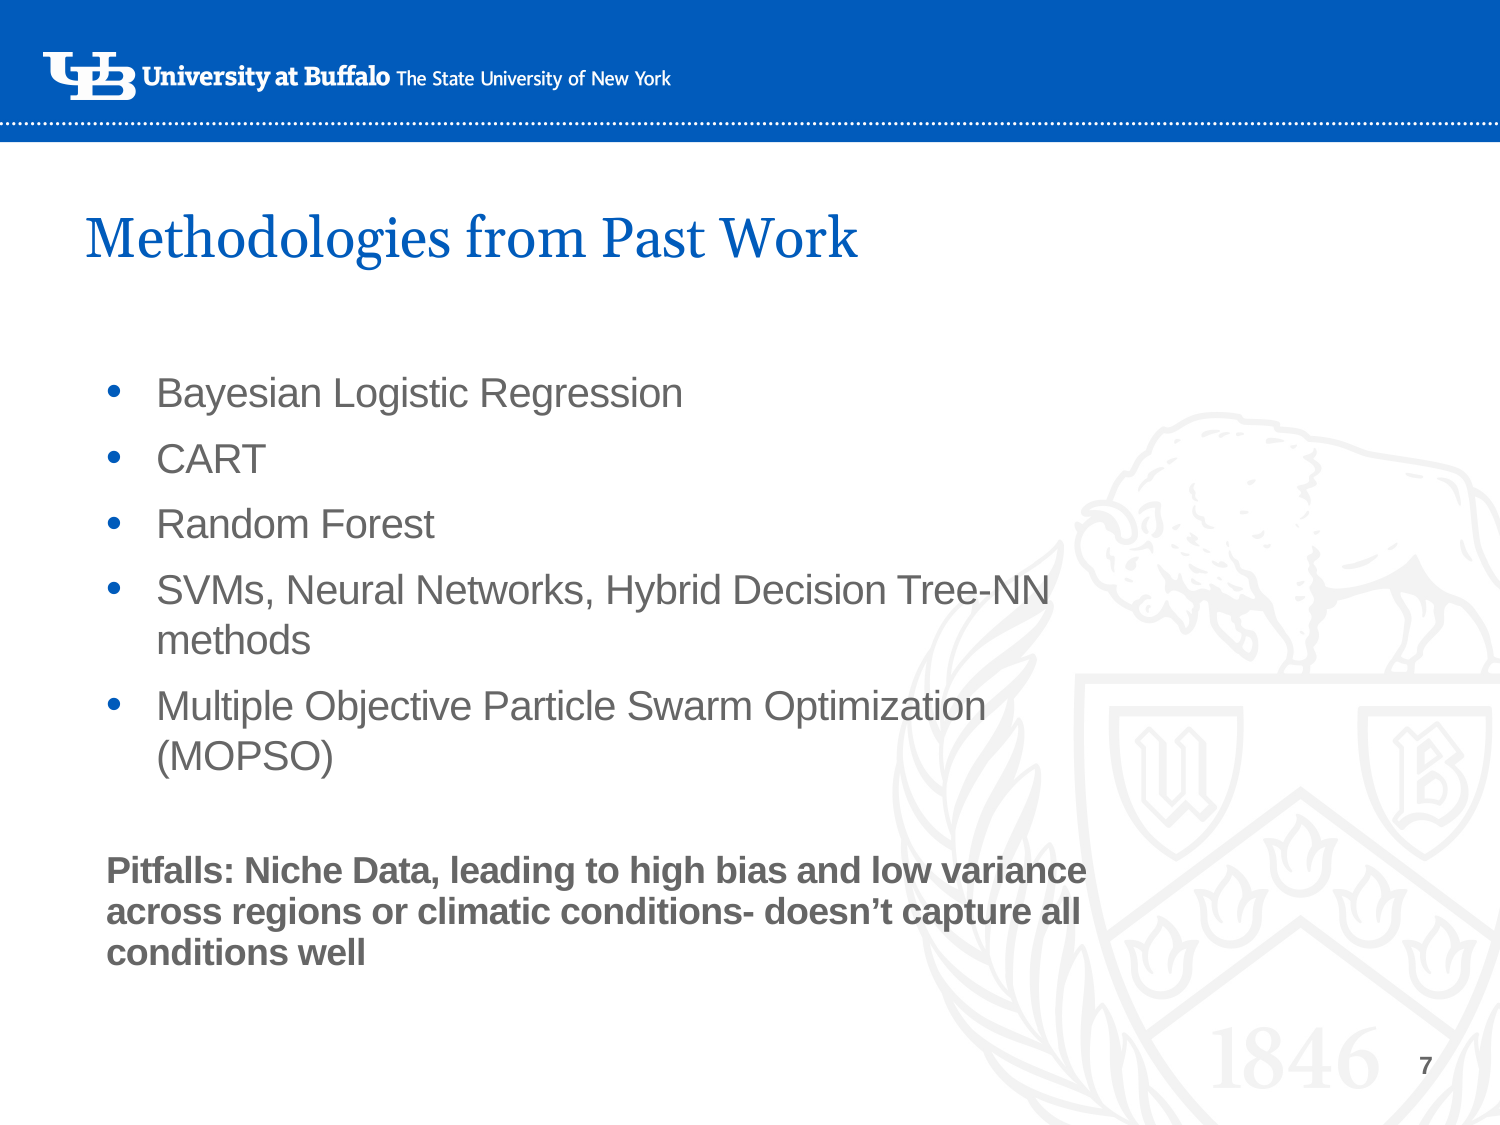

# Methodologies from Past Work
Bayesian Logistic Regression
CART
Random Forest
SVMs, Neural Networks, Hybrid Decision Tree-NN methods
Multiple Objective Particle Swarm Optimization (MOPSO)

Pitfalls: Niche Data, leading to high bias and low variance across regions or climatic conditions- doesn’t capture all conditions well